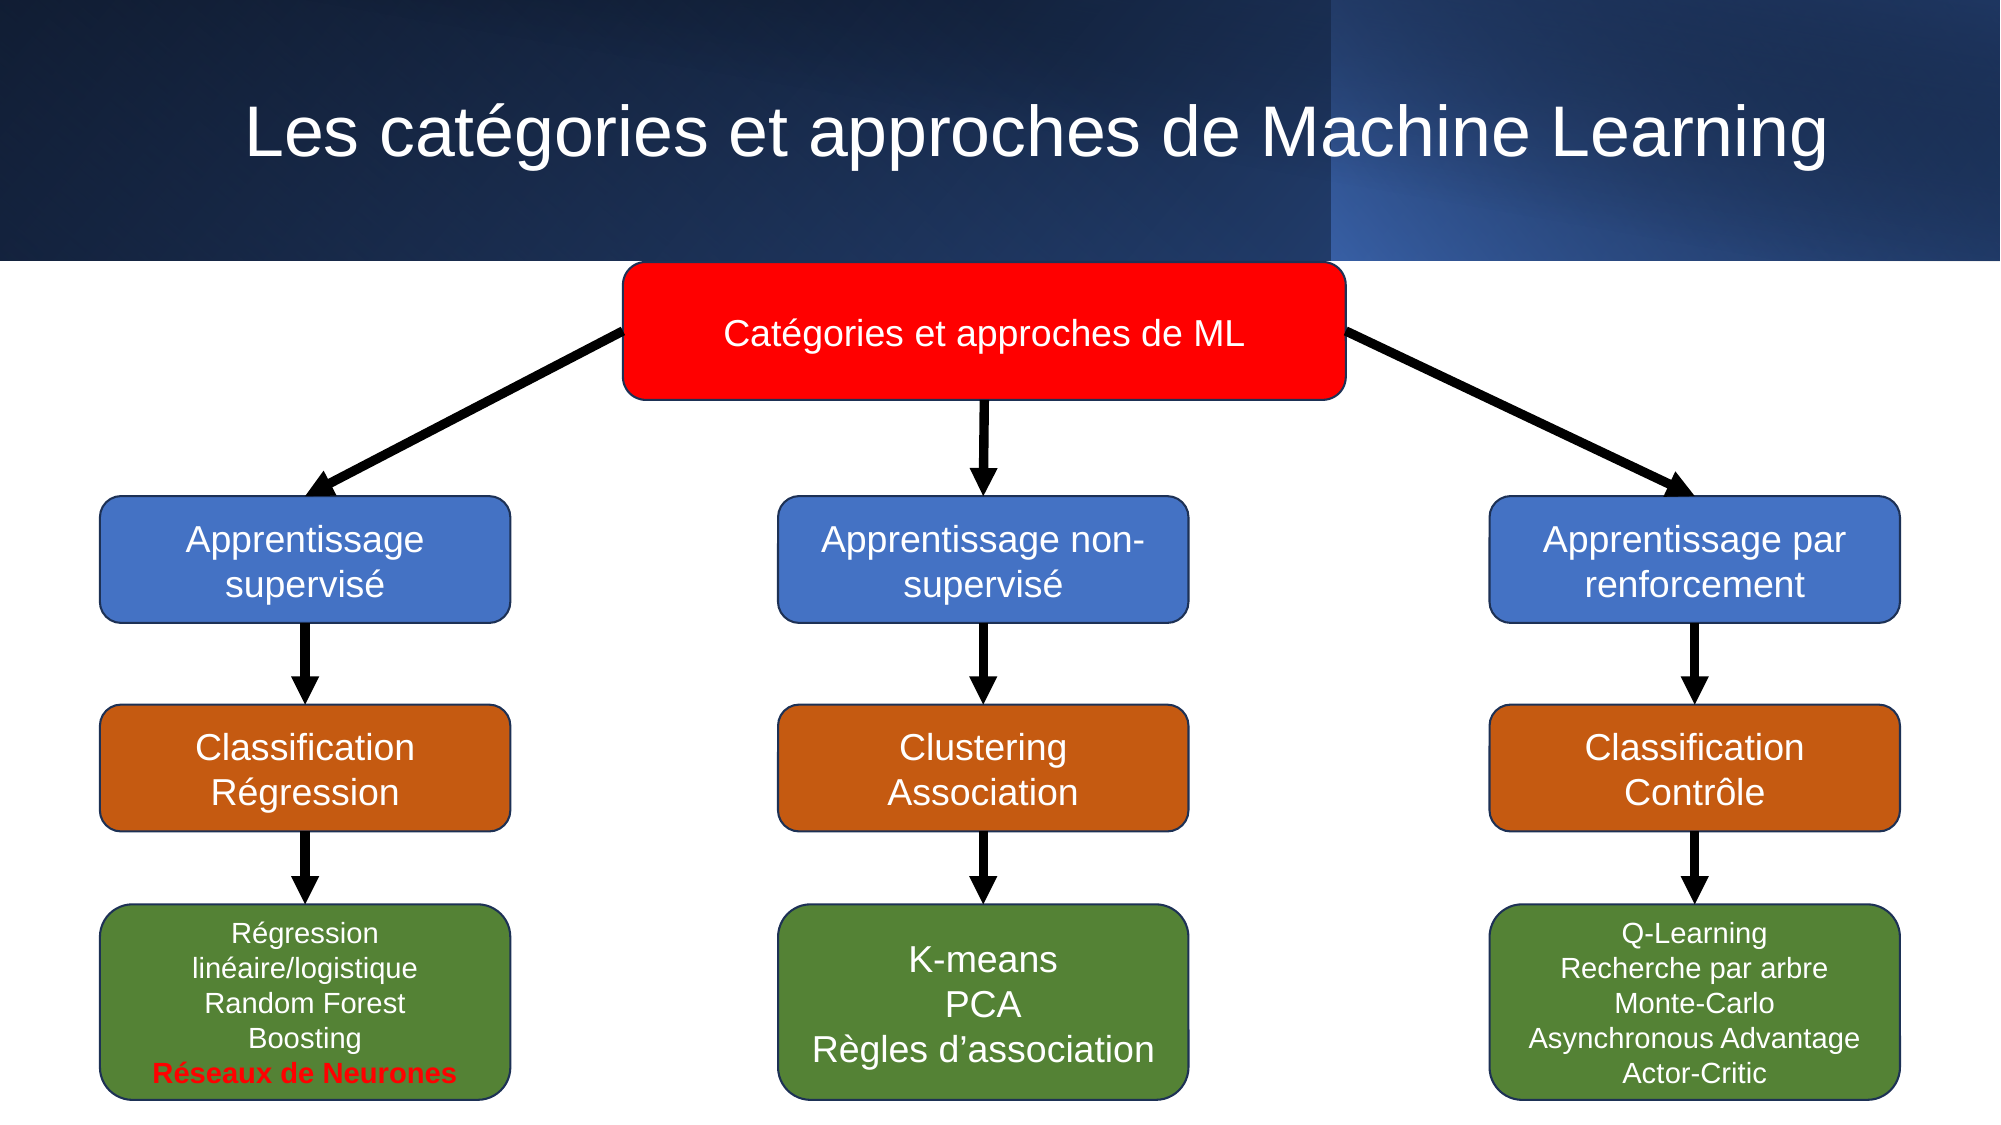

# Les catégories et approches de Machine Learning
Catégories et approches de ML
Apprentissage supervisé
Apprentissage non-supervisé
Apprentissage par renforcement
Classification
Régression
Clustering
Association
Classification
Contrôle
Régression linéaire/logistique
Random Forest
Boosting
Réseaux de Neurones
K-means
PCA
Règles d’association
Q-Learning
Recherche par arbre Monte-Carlo
Asynchronous Advantage Actor-Critic